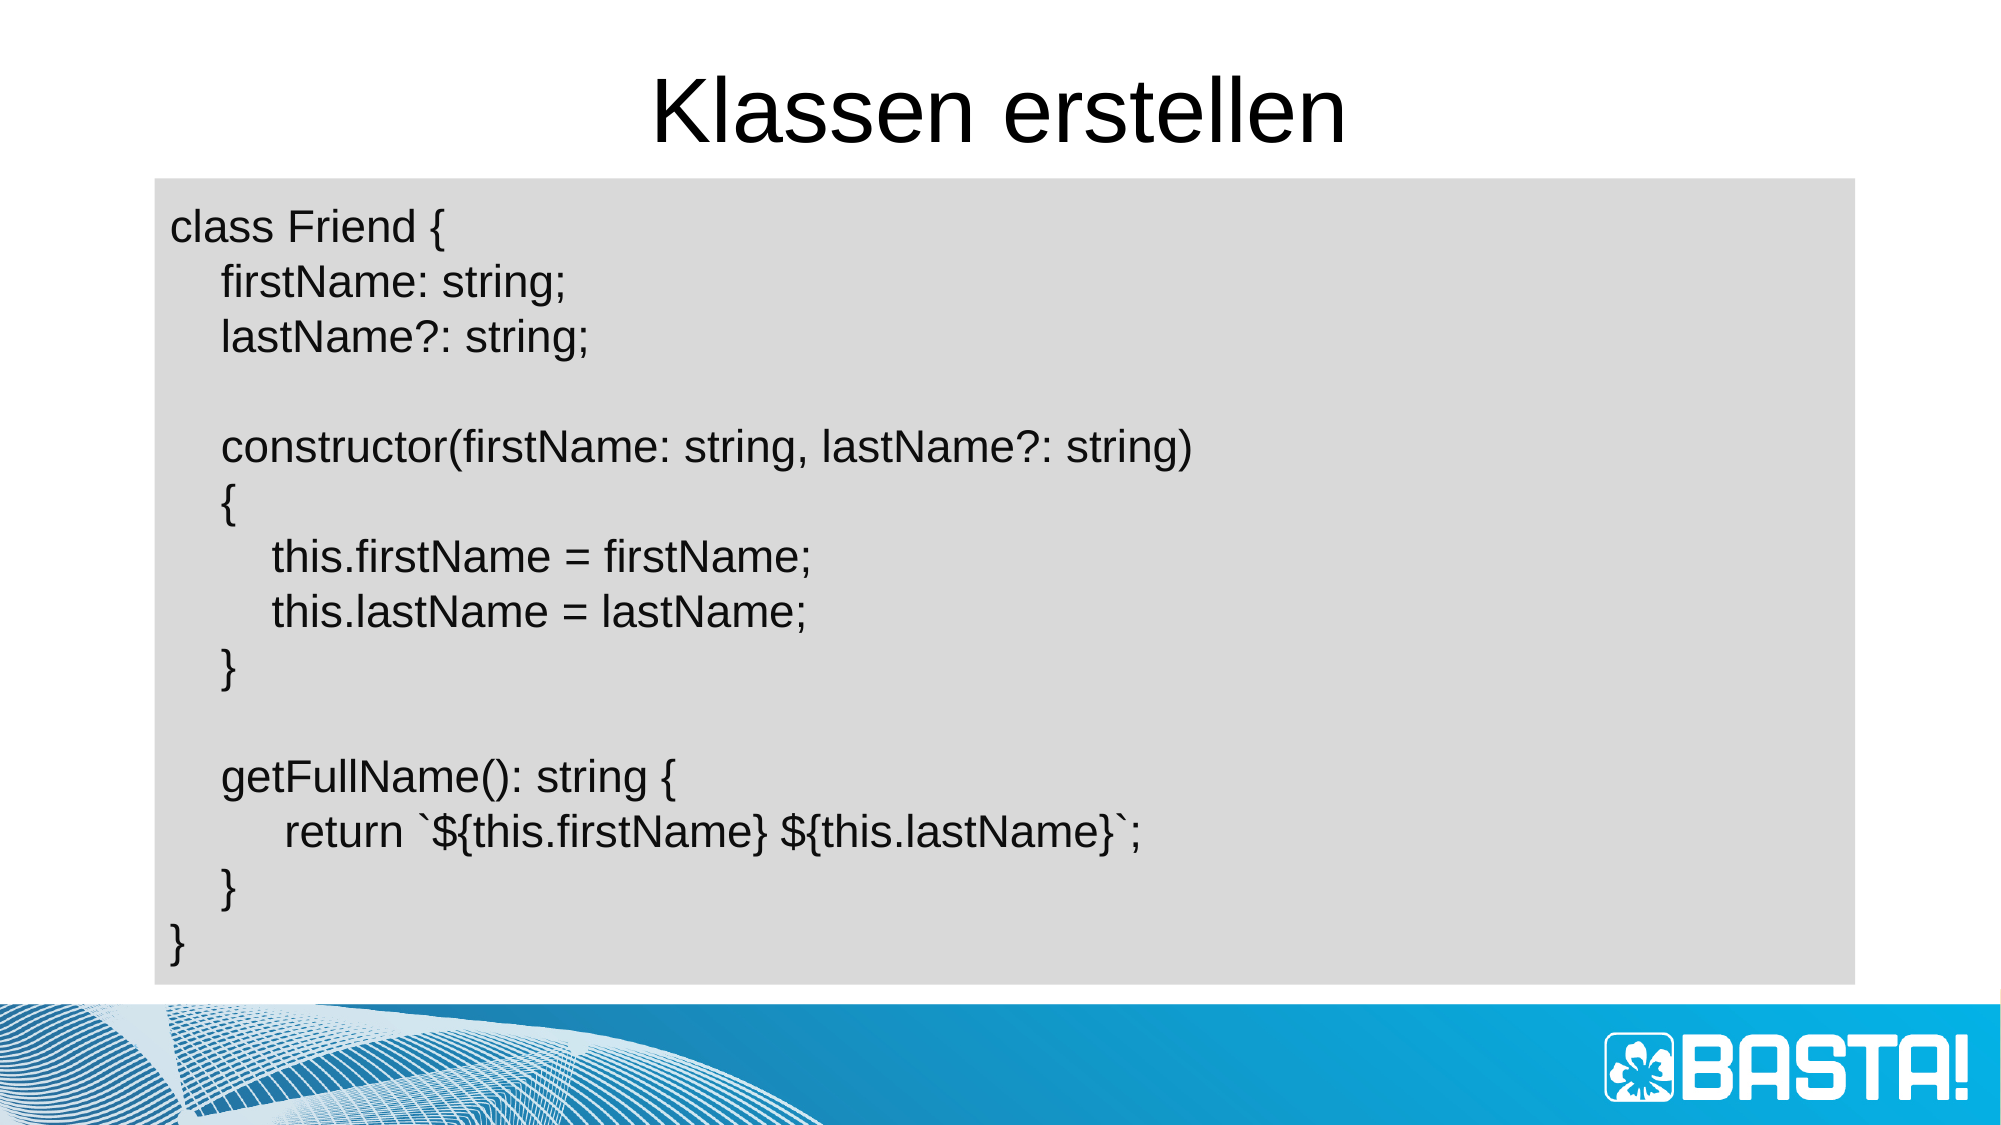

# Klassen erstellen
class Friend {
    firstName: string;
    lastName?: string;

    constructor(firstName: string, lastName?: string)
    {
        this.firstName = firstName;
        this.lastName = lastName;
    }

    getFullName(): string {
         return `${this.firstName} ${this.lastName}`;
    }
}